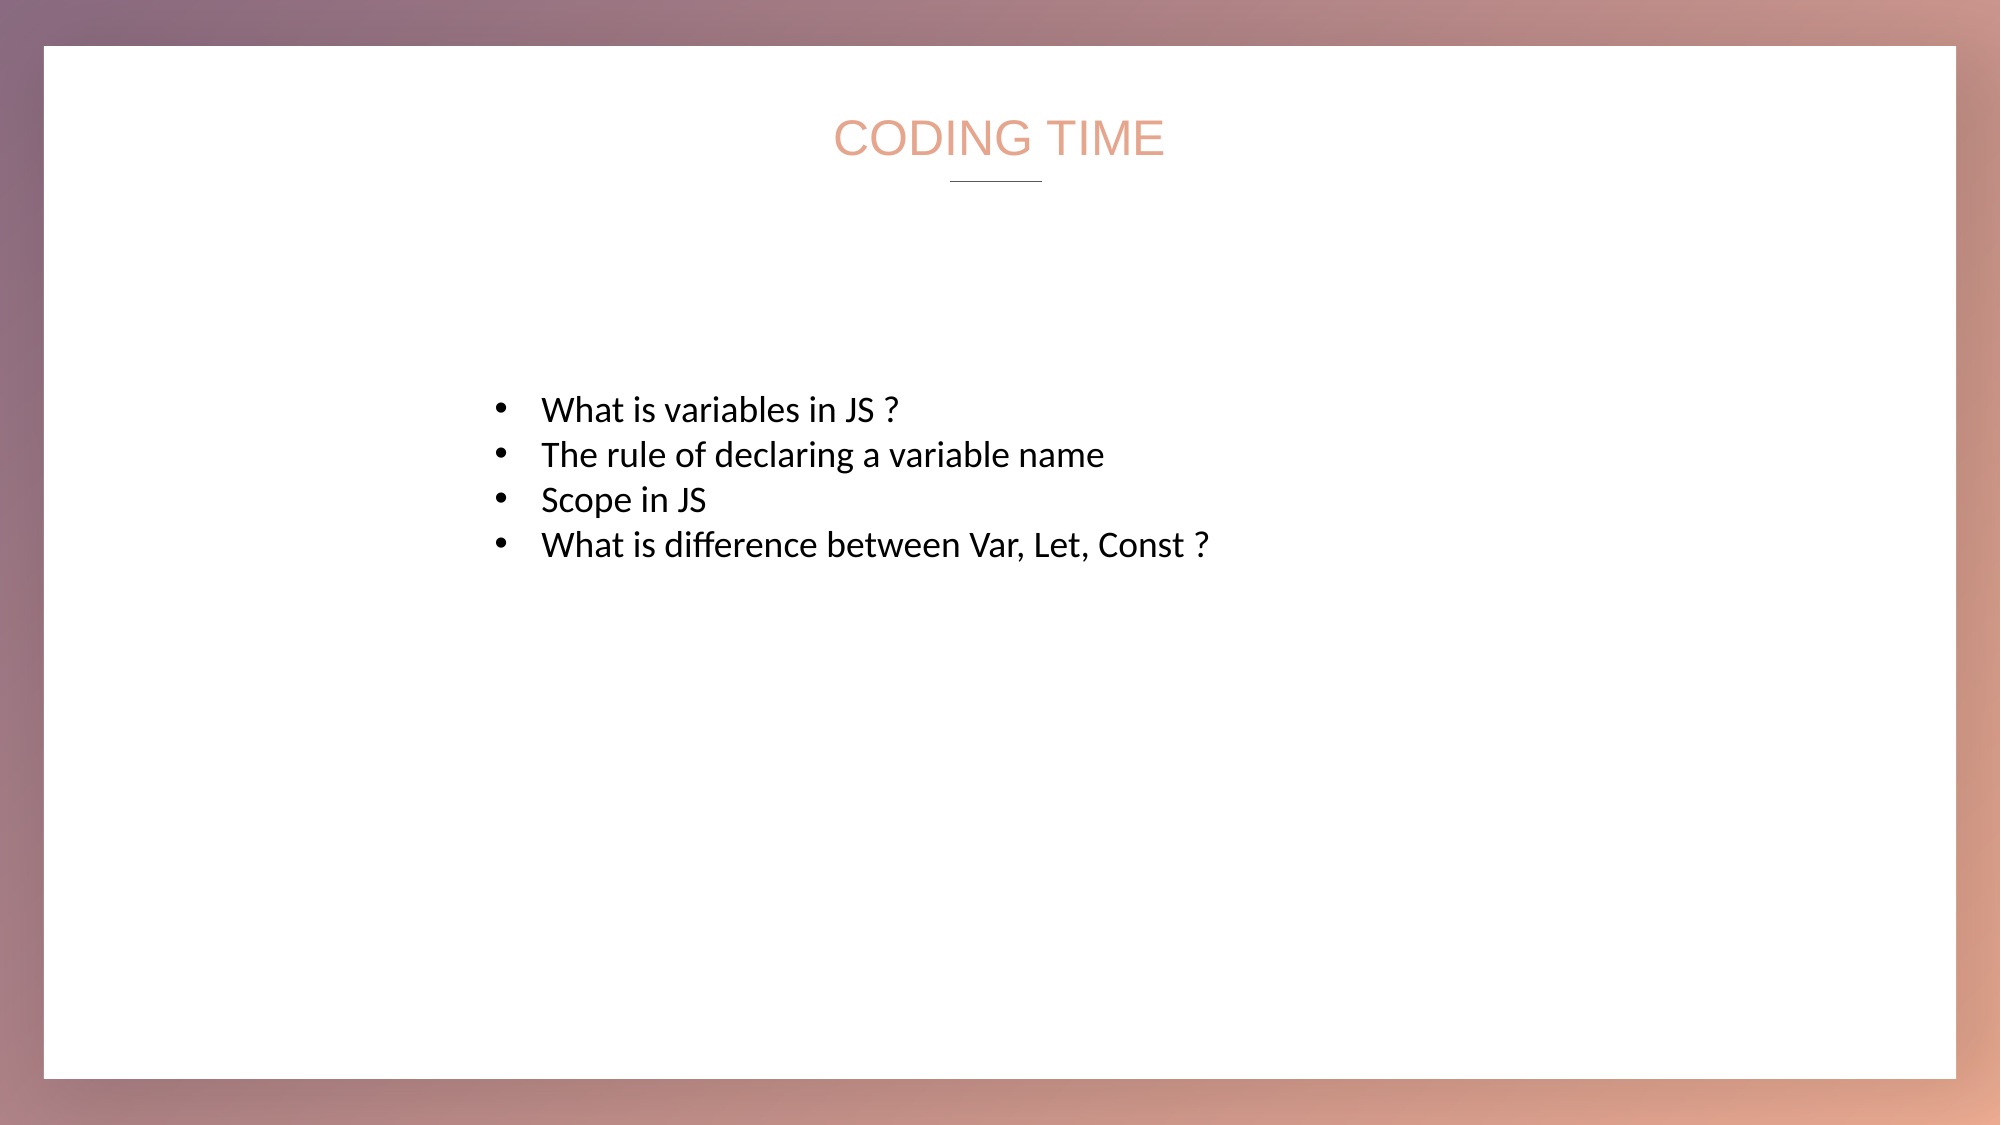

CODING TIME
What is variables in JS ?
The rule of declaring a variable name
Scope in JS
What is difference between Var, Let, Const ?